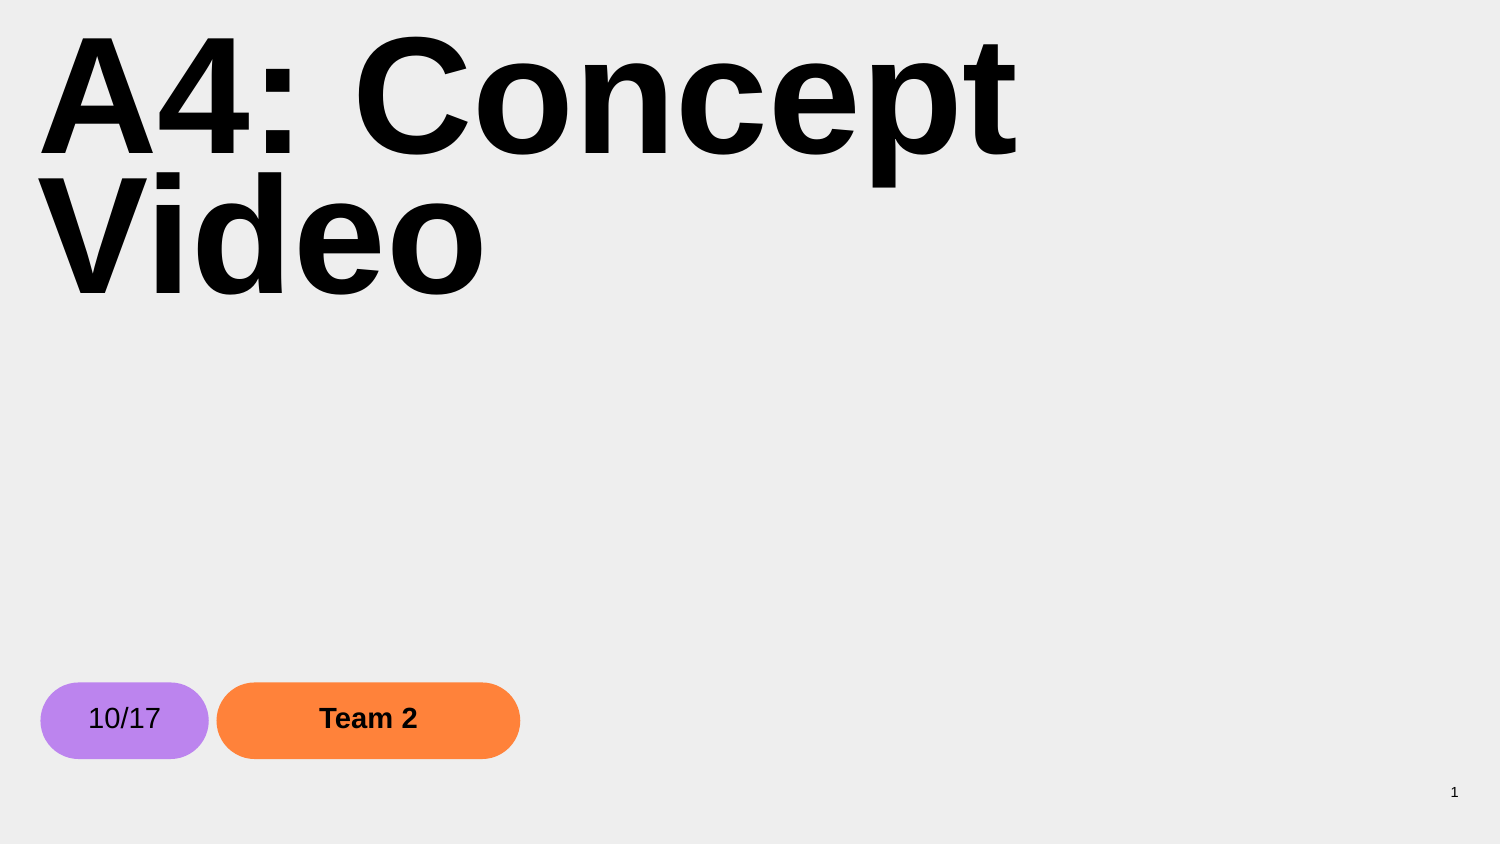

# A4: Concept Video
10/08

10/17
Team 2